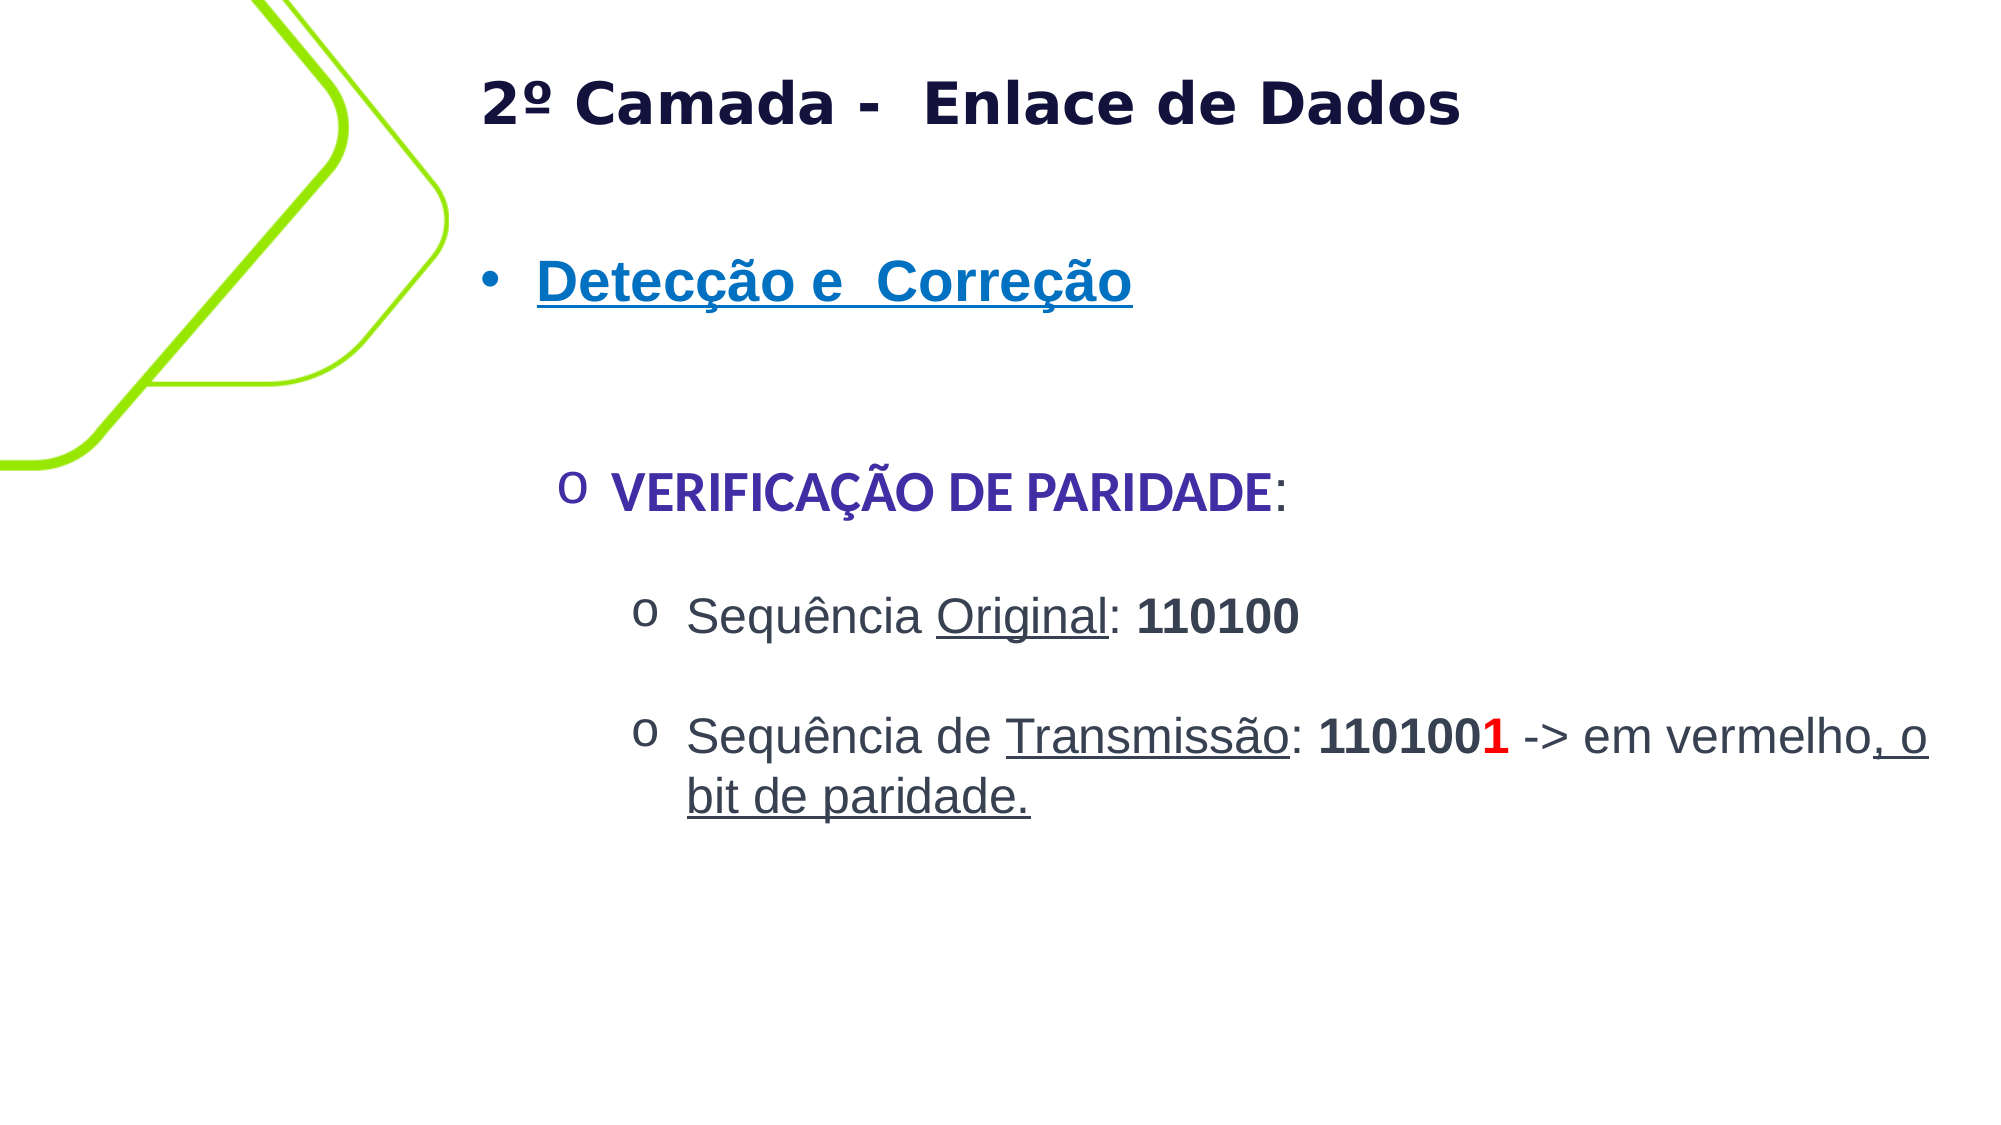

2º Camada -  Enlace de Dados
Detecção e  Correção
VERIFICAÇÃO DE PARIDADE:
Sequência Original: 110100
Sequência de Transmissão: 1101001 -> em vermelho, o bit de paridade.